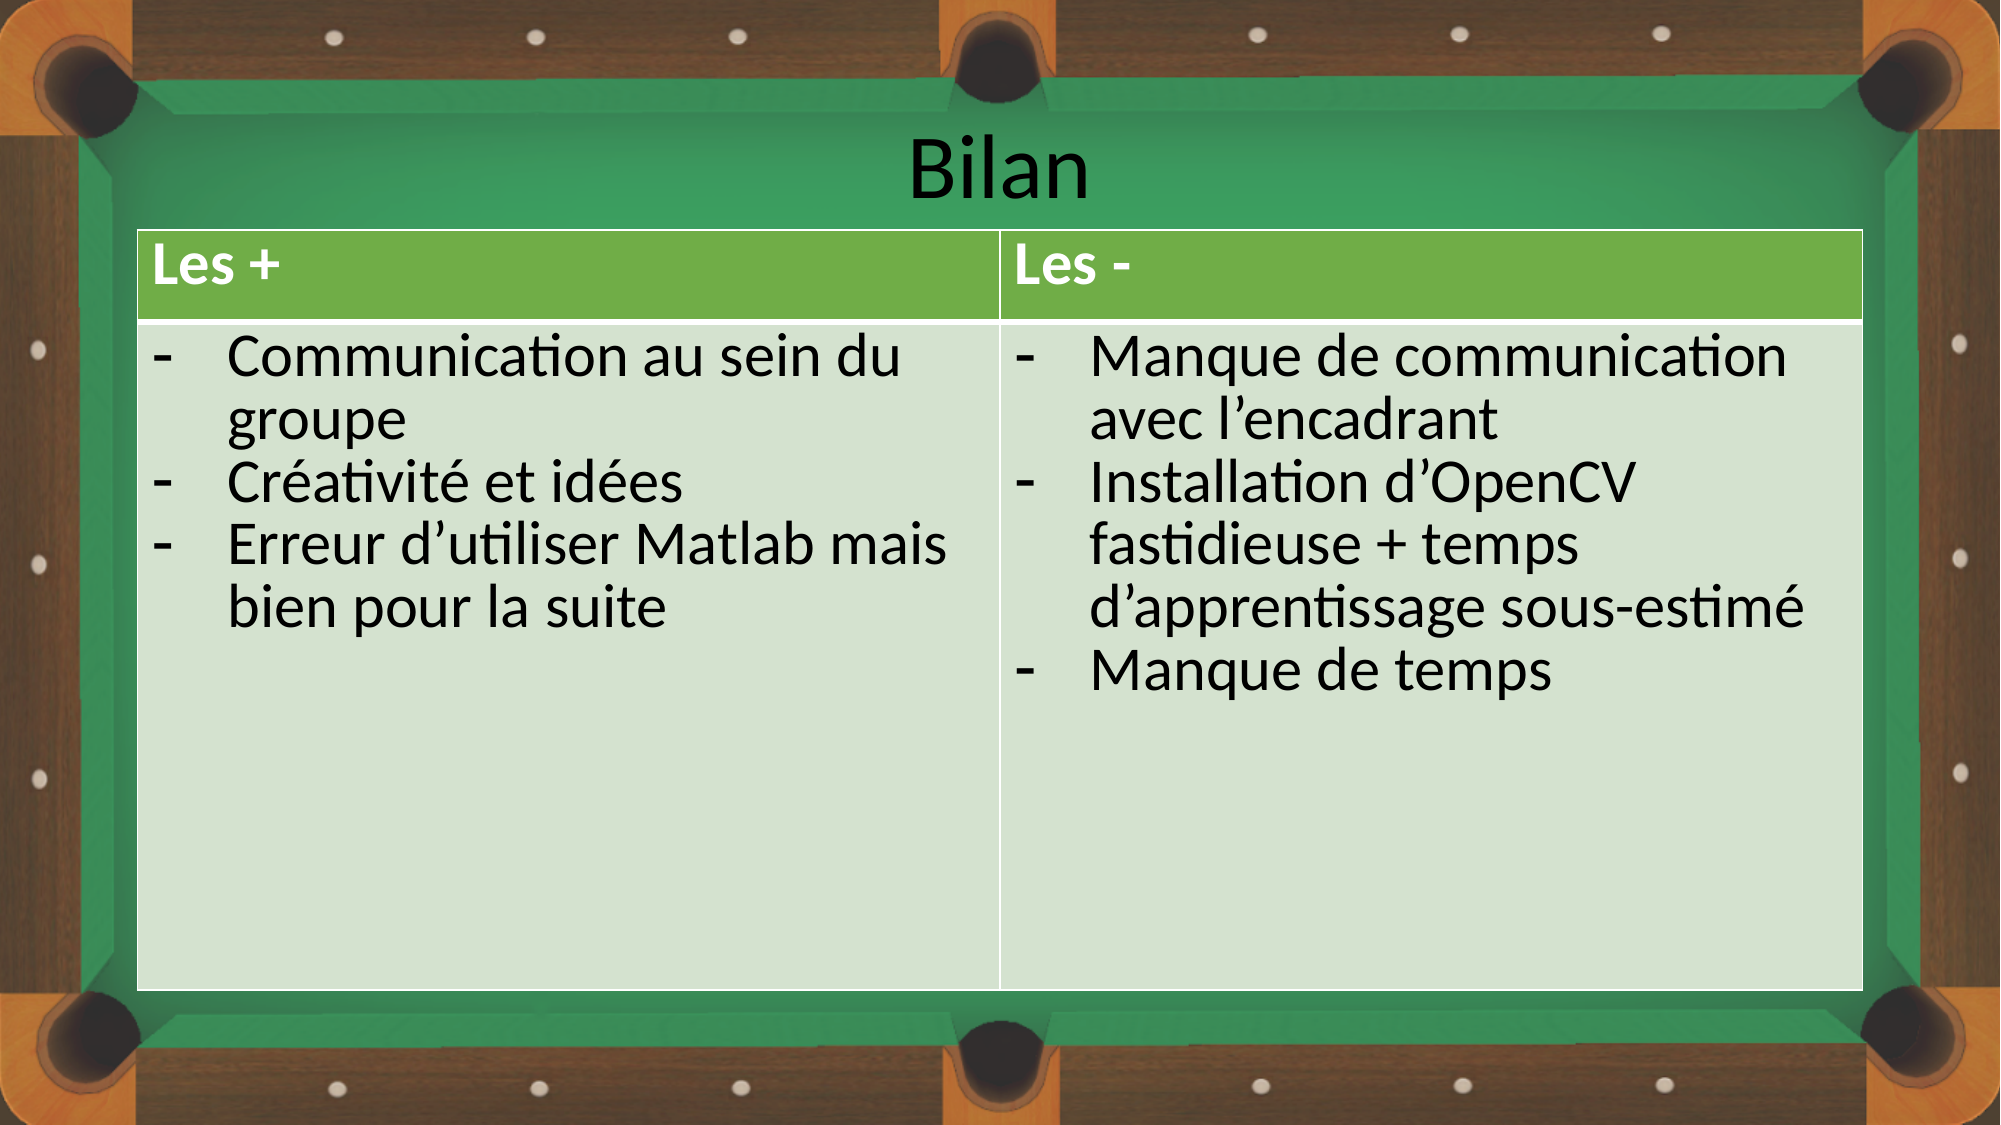

# Bilan
| Les + | Les - |
| --- | --- |
| Communication au sein du groupe Créativité et idées Erreur d’utiliser Matlab mais bien pour la suite | Manque de communication avec l’encadrant Installation d’OpenCV fastidieuse + temps d’apprentissage sous-estimé Manque de temps |